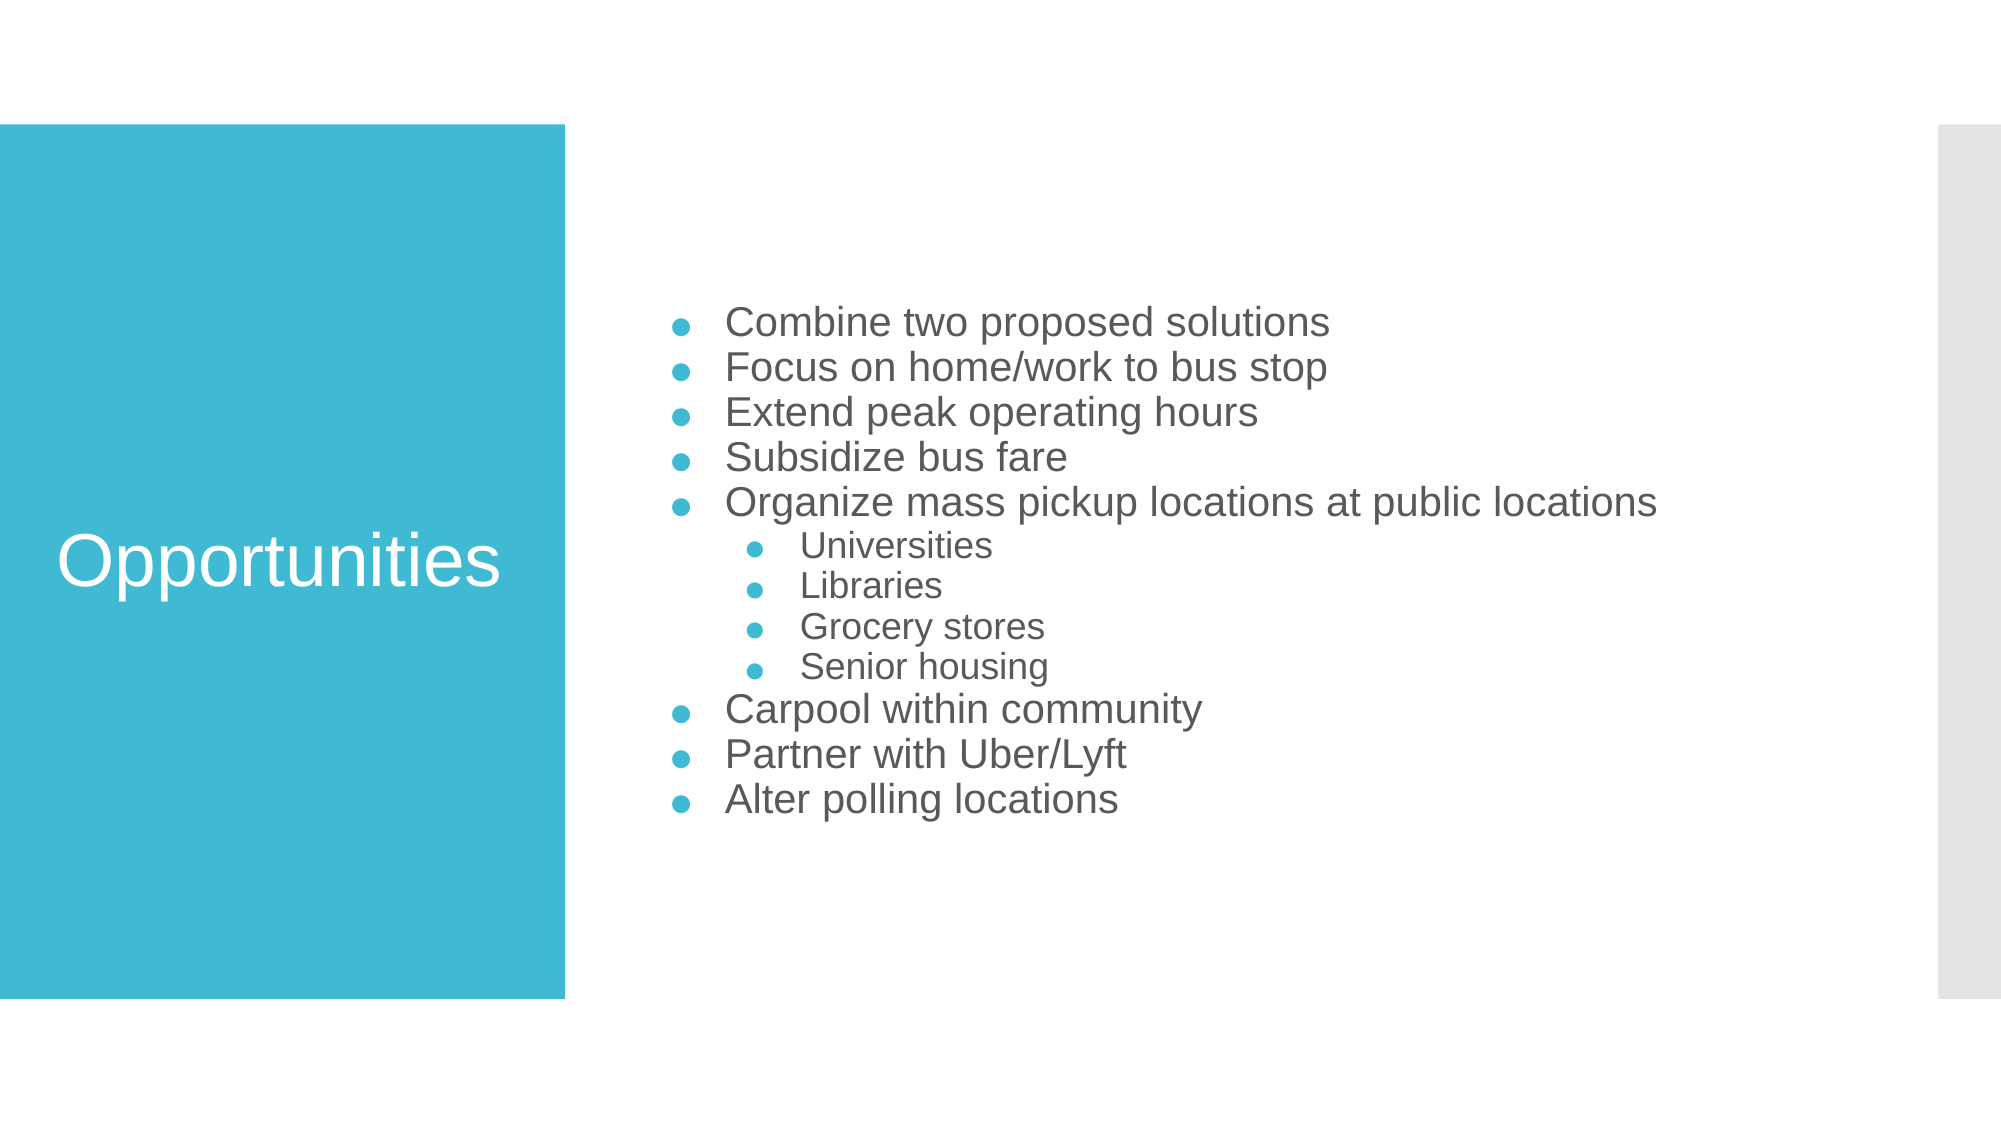

Combine two proposed solutions
Focus on home/work to bus stop
Extend peak operating hours
Subsidize bus fare
Organize mass pickup locations at public locations
Universities
Libraries
Grocery stores
Senior housing
Carpool within community
Partner with Uber/Lyft
Alter polling locations
# Opportunities